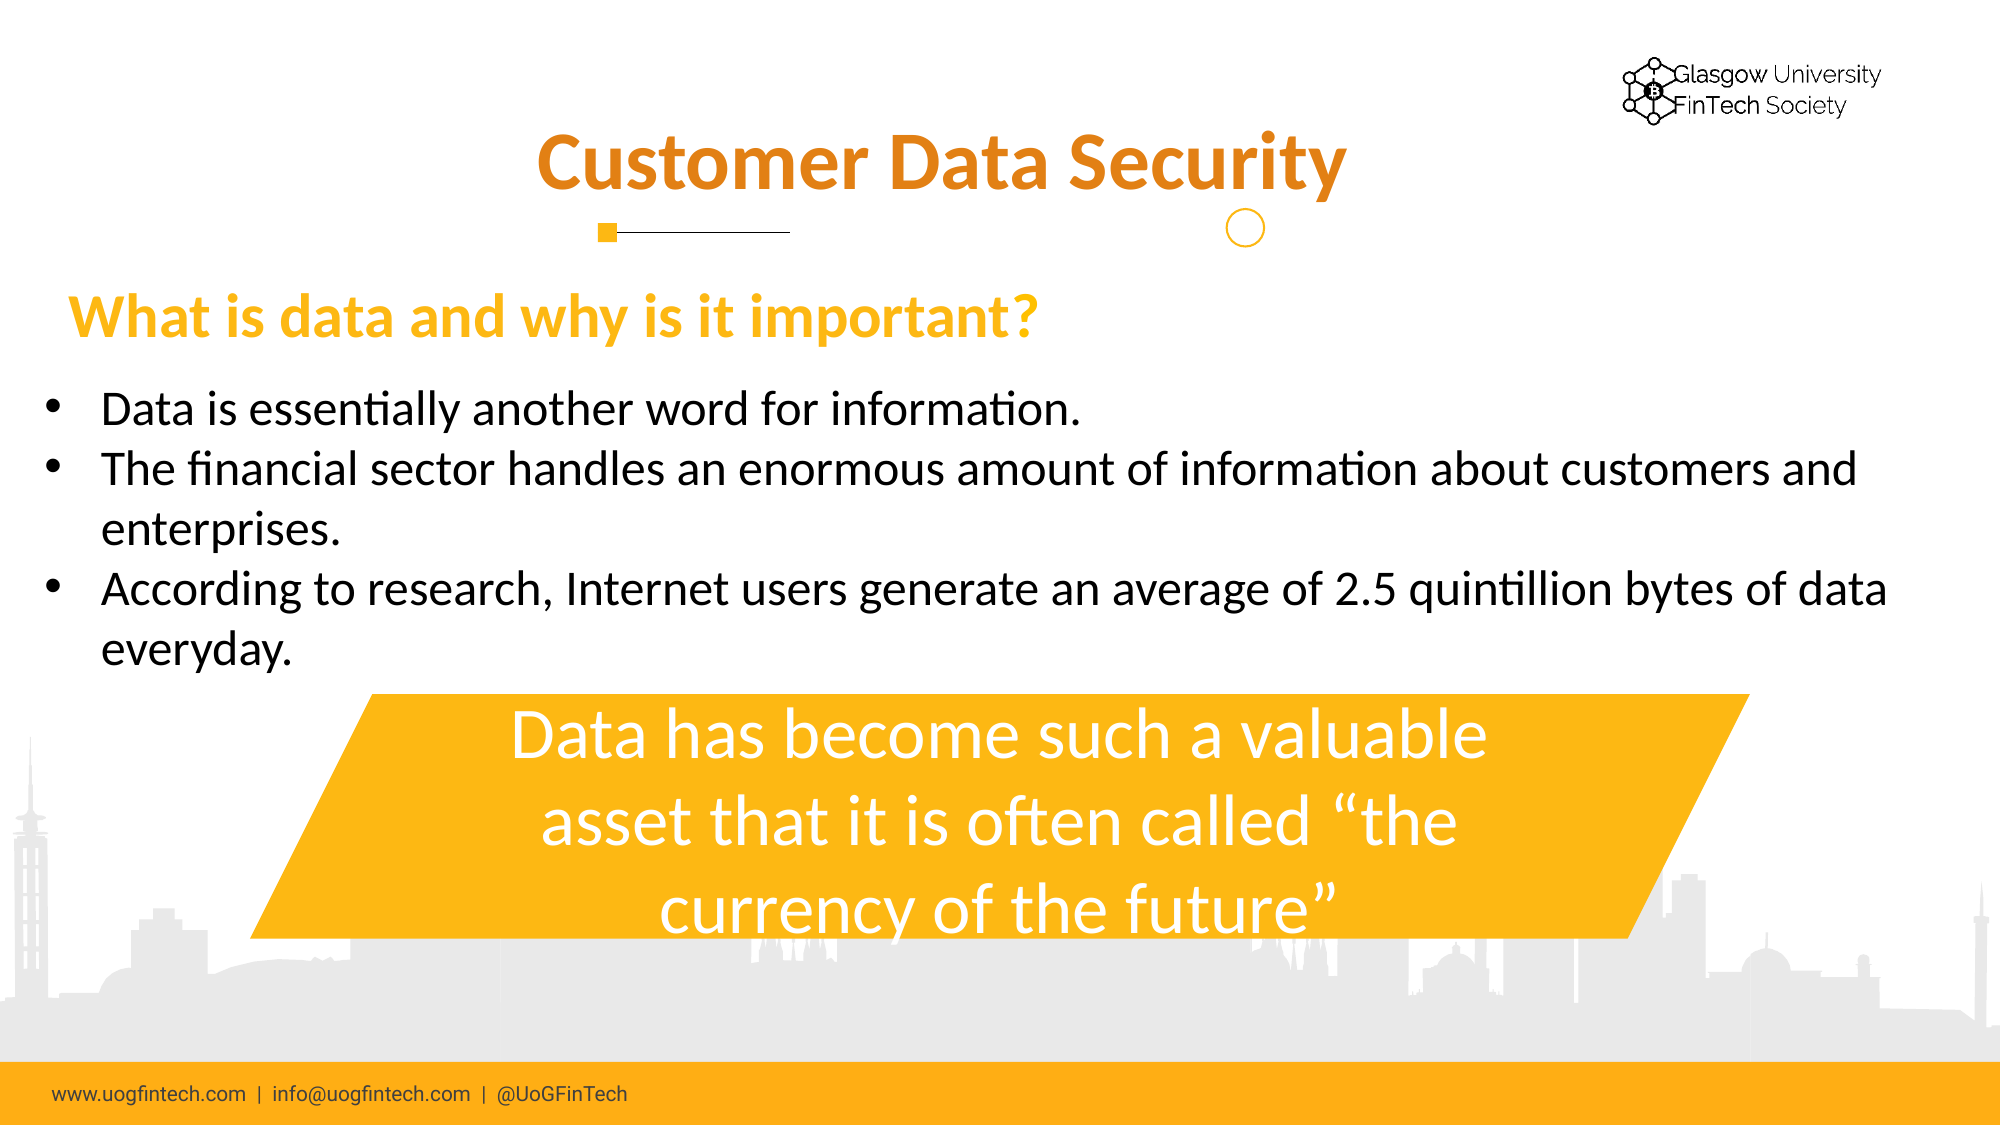

Customer Data Security

What is data and why is it important?
Data is essentially another word for information.
The financial sector handles an enormous amount of information about customers and enterprises.
According to research, Internet users generate an average of 2.5 quintillion bytes of data everyday.

Data has become such a valuable asset that it is often called “the currency of the future”